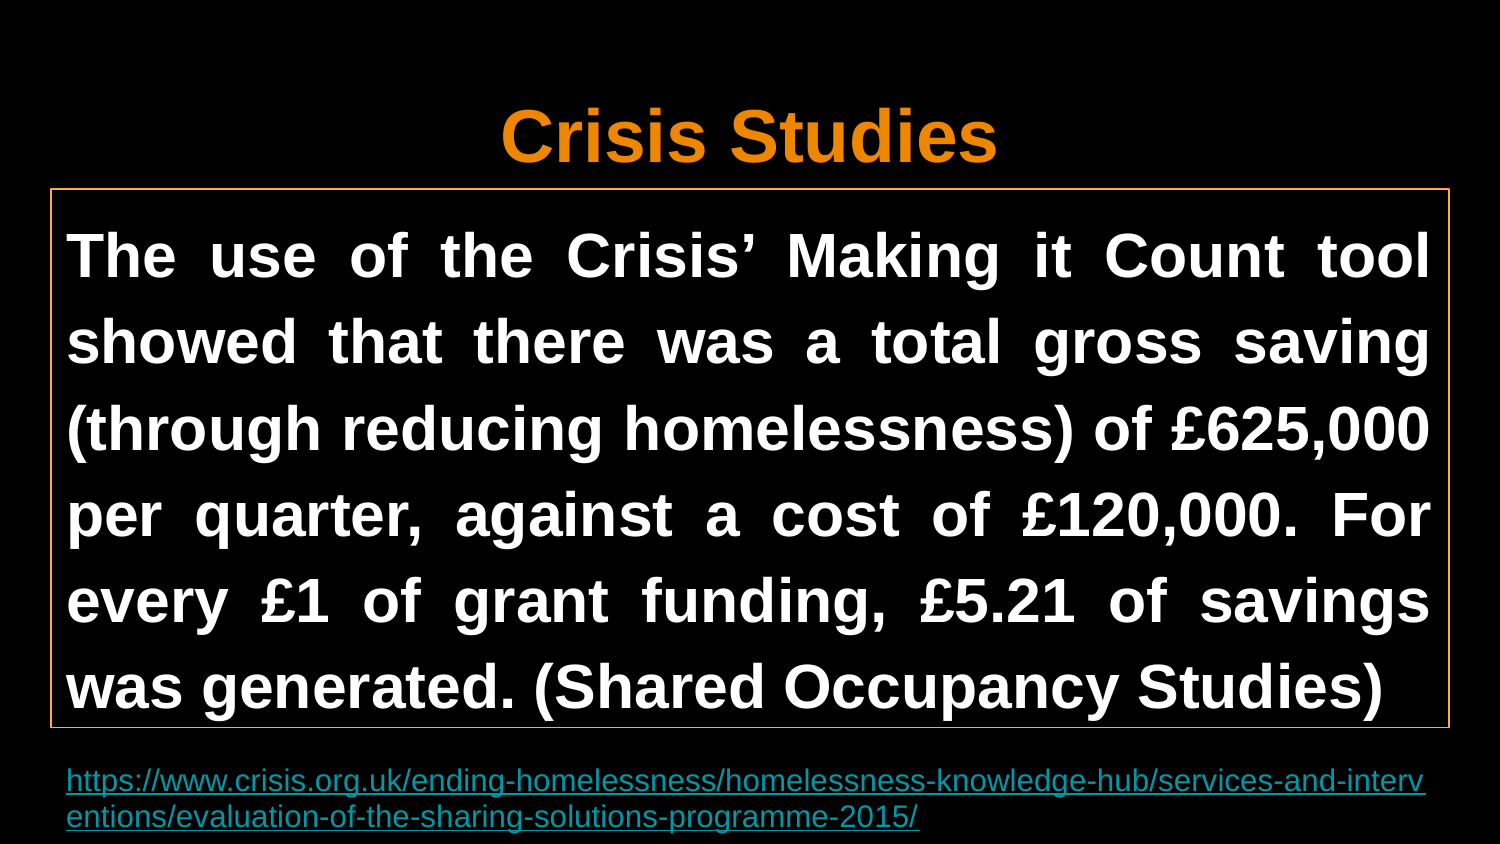

# Crisis Studies
The use of the Crisis’ Making it Count tool showed that there was a total gross saving (through reducing homelessness) of £625,000 per quarter, against a cost of £120,000. For every £1 of grant funding, £5.21 of savings was generated. (Shared Occupancy Studies)
https://www.crisis.org.uk/ending-homelessness/homelessness-knowledge-hub/services-and-interventions/evaluation-of-the-sharing-solutions-programme-2015/